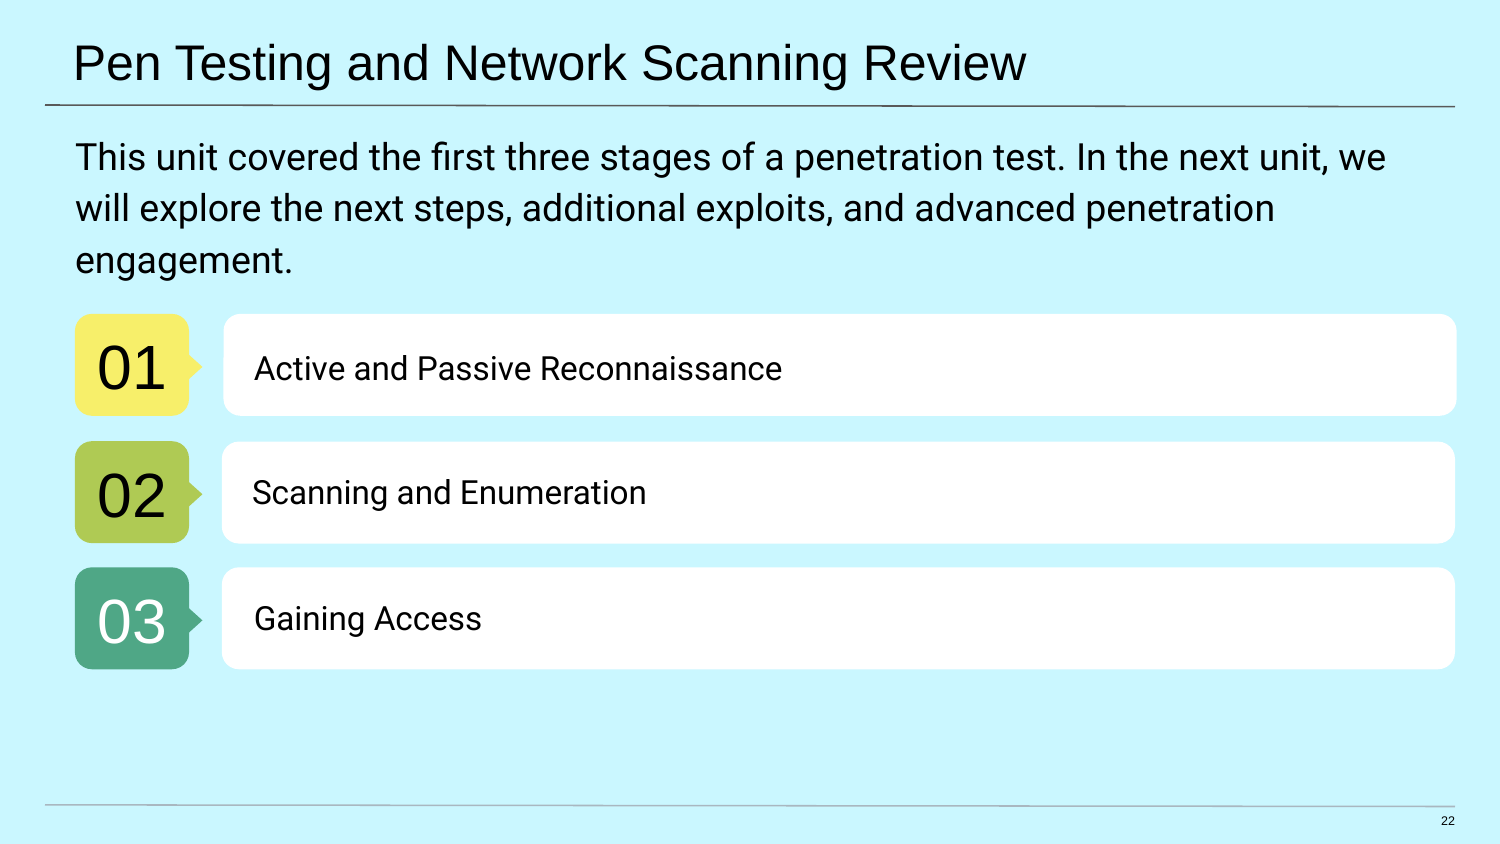

# Pen Testing and Network Scanning Review
This unit covered the first three stages of a penetration test. In the next unit, we will explore the next steps, additional exploits, and advanced penetration engagement.
01

Active and Passive Reconnaissance
02

Scanning and Enumeration
03

Gaining Access
22